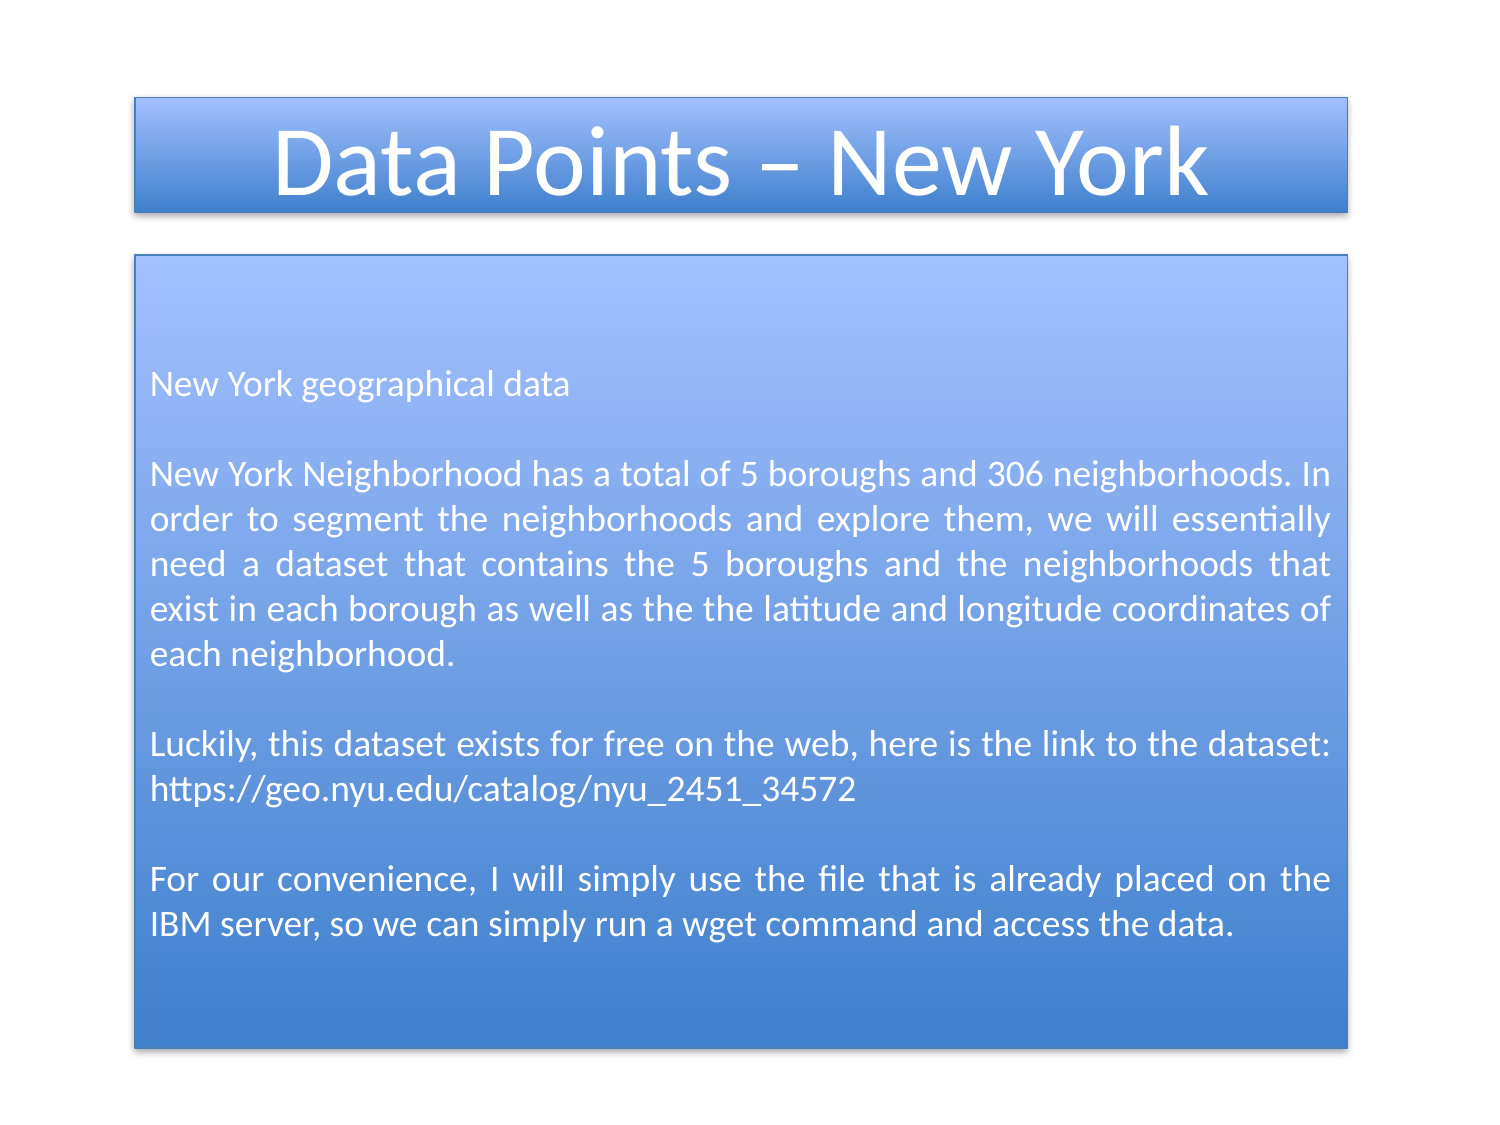

Data Points – New York
New York geographical data

New York Neighborhood has a total of 5 boroughs and 306 neighborhoods. In order to segment the neighborhoods and explore them, we will essentially need a dataset that contains the 5 boroughs and the neighborhoods that exist in each borough as well as the the latitude and longitude coordinates of each neighborhood.

Luckily, this dataset exists for free on the web, here is the link to the dataset: https://geo.nyu.edu/catalog/nyu_2451_34572

For our convenience, I will simply use the file that is already placed on the IBM server, so we can simply run a wget command and access the data.